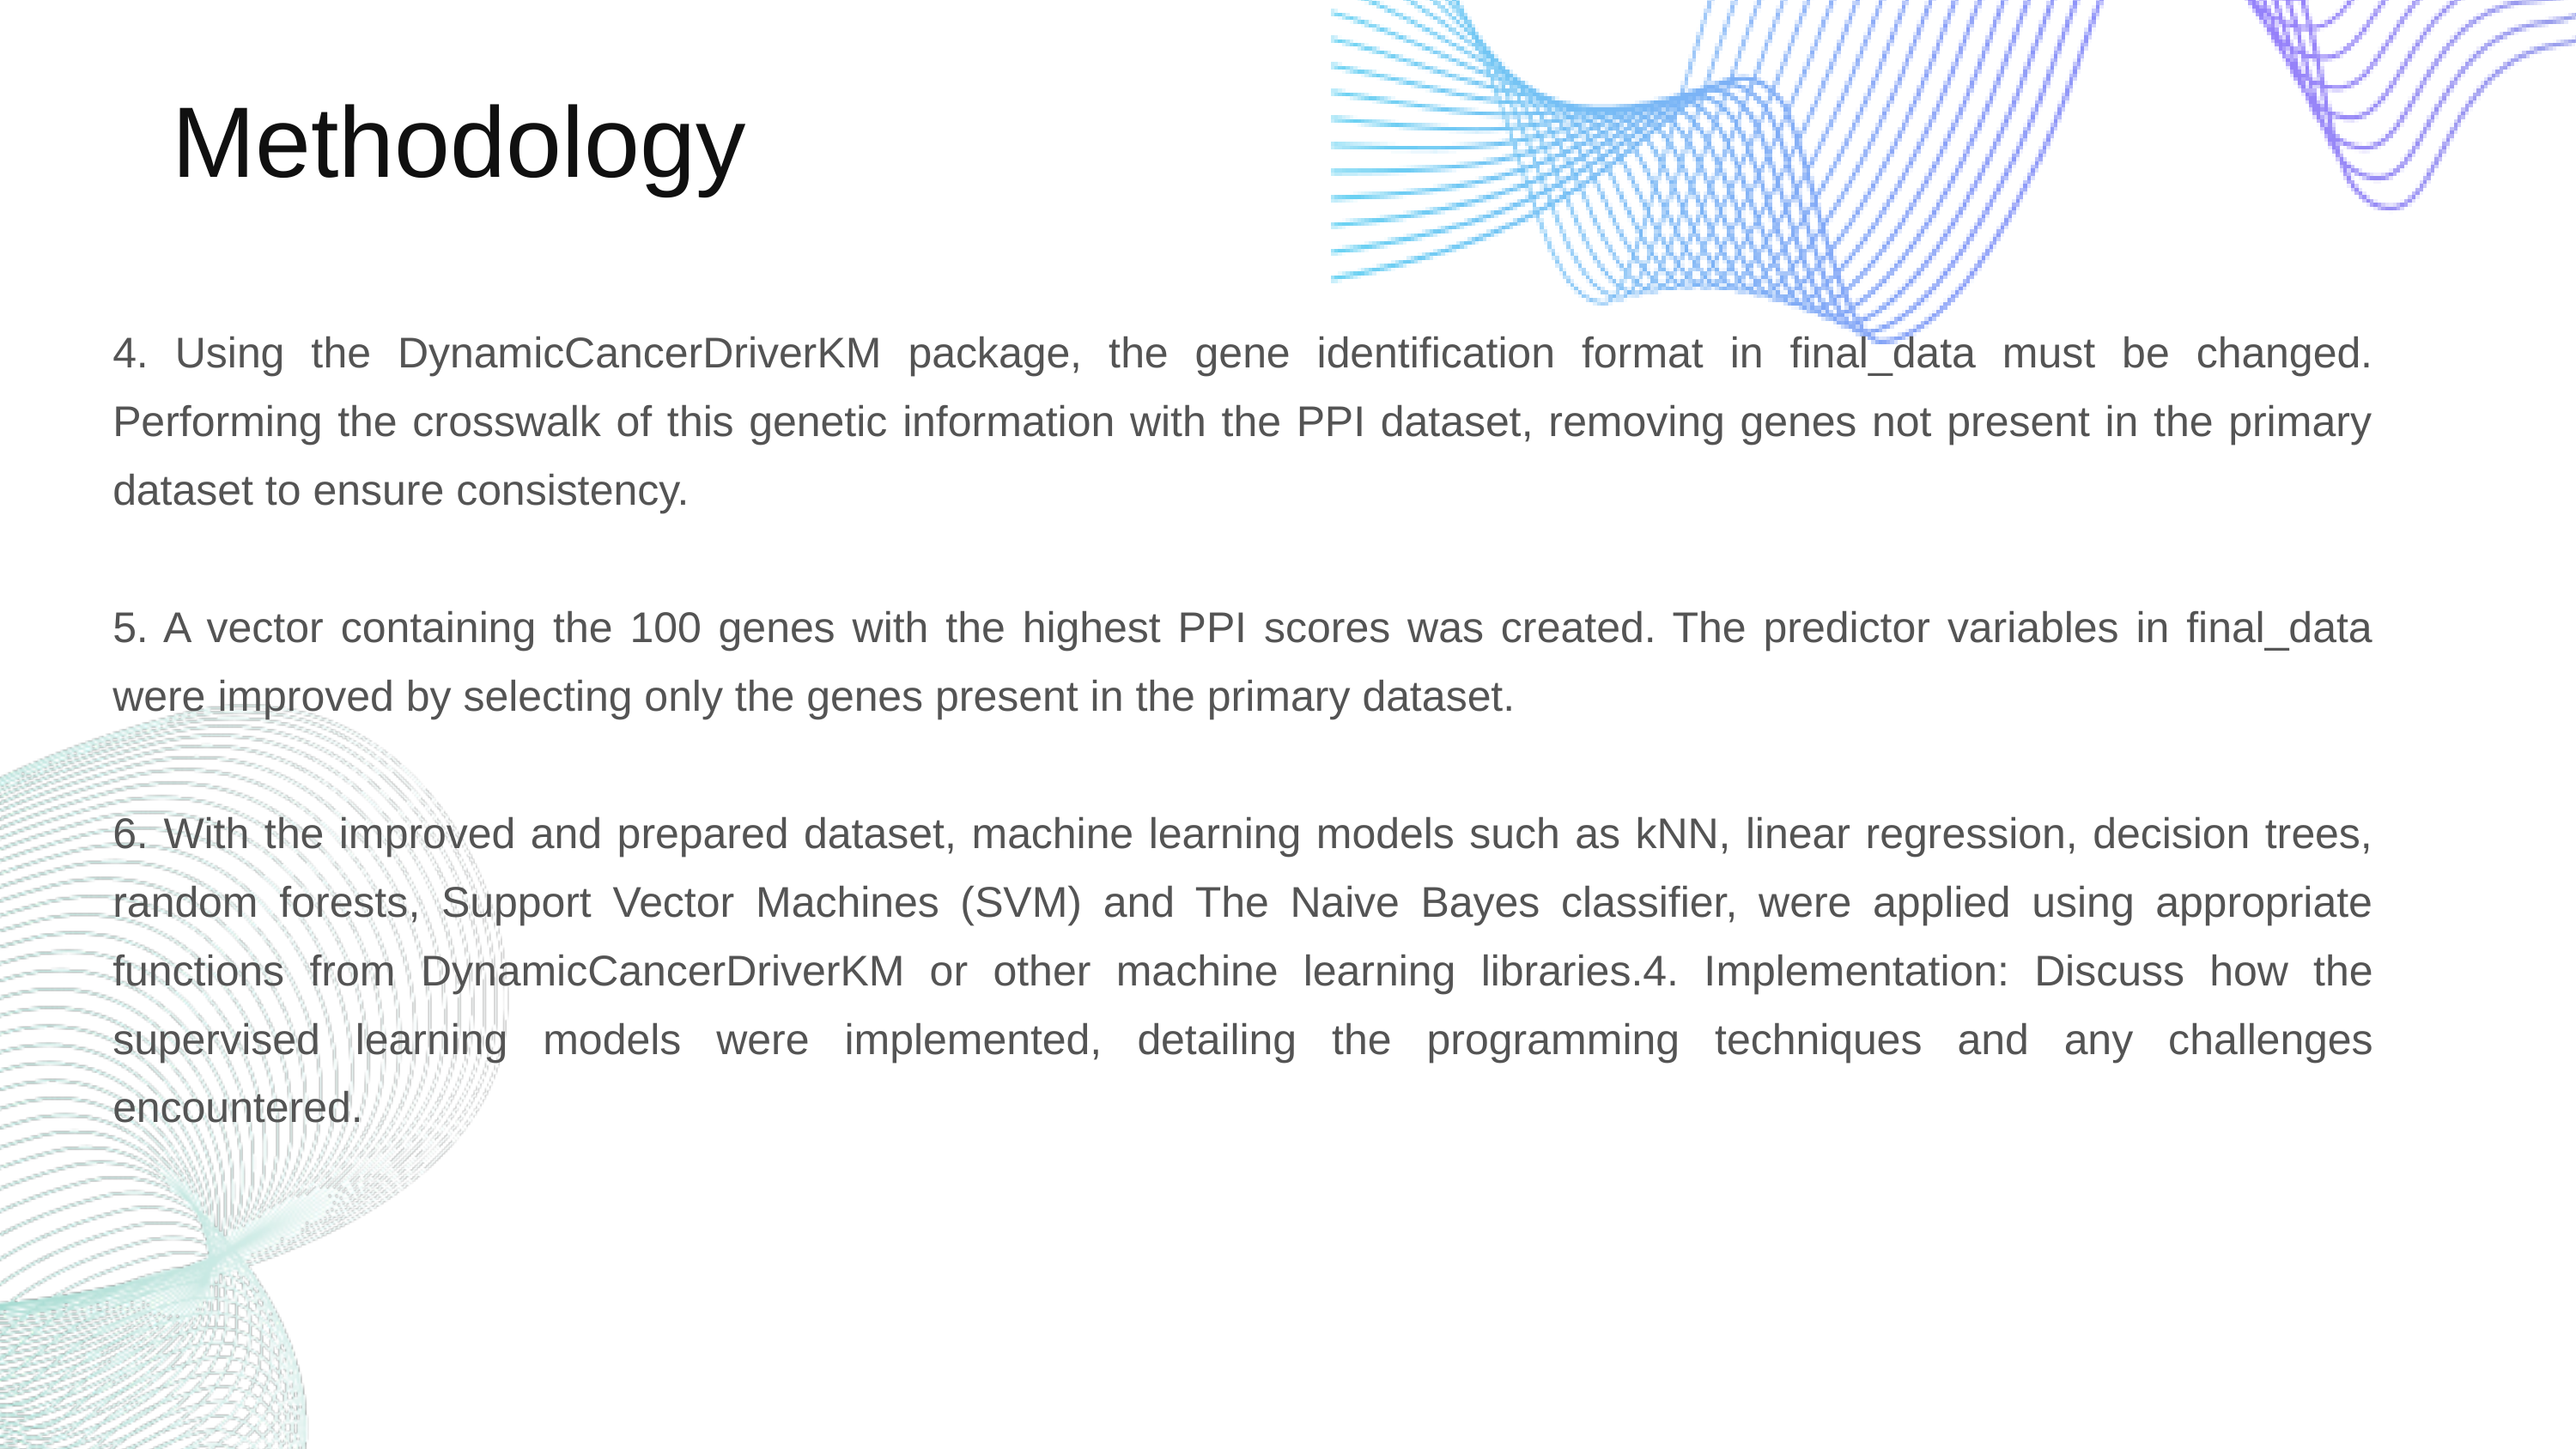

Methodology
4. Using the DynamicCancerDriverKM package, the gene identification format in final_data must be changed. Performing the crosswalk of this genetic information with the PPI dataset, removing genes not present in the primary dataset to ensure consistency.

5. A vector containing the 100 genes with the highest PPI scores was created. The predictor variables in final_data were improved by selecting only the genes present in the primary dataset.

6. With the improved and prepared dataset, machine learning models such as kNN, linear regression, decision trees, random forests, Support Vector Machines (SVM) and The Naive Bayes classifier, were applied using appropriate functions from DynamicCancerDriverKM or other machine learning libraries.4. Implementation: Discuss how the supervised learning models were implemented, detailing the programming techniques and any challenges encountered.